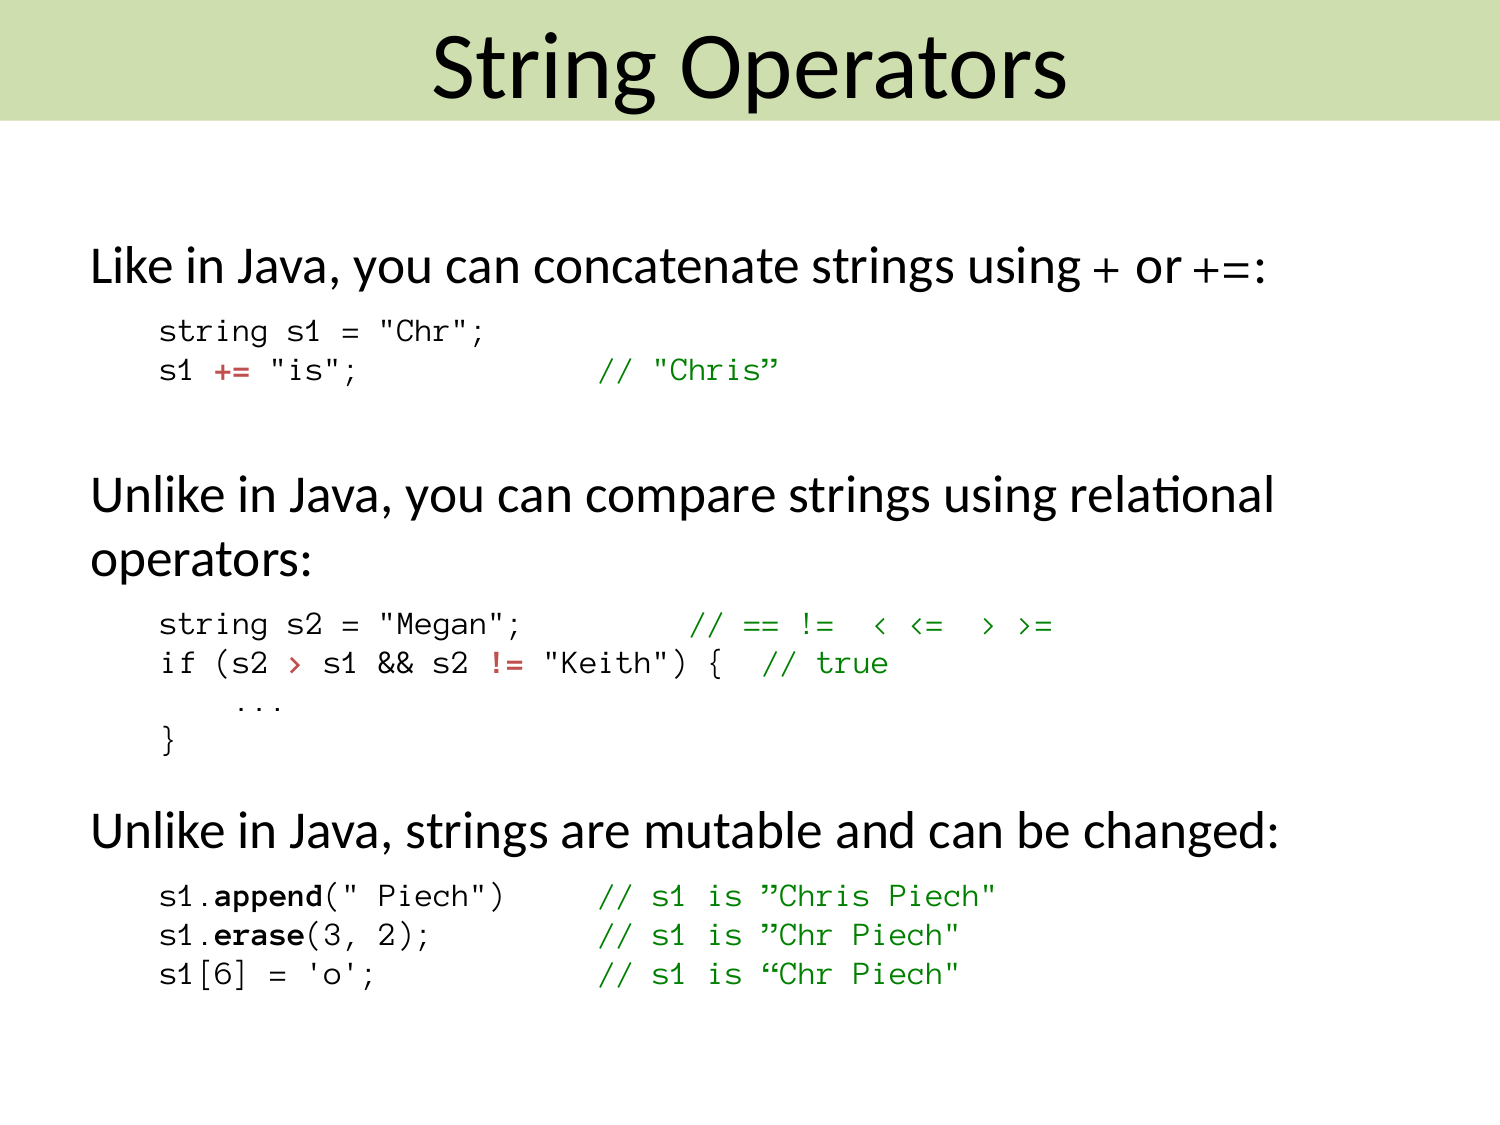

String Operators
Like in Java, you can concatenate strings using + or +=:

string s1 = "Chr";
s1 += "is";             // "Chris”

Unlike in Java, you can compare strings using relational operators:

string s2 = "Megan";         // == !=  < <=  > >=
if (s2 > s1 && s2 != "Keith") {  // true
    ...
}

Unlike in Java, strings are mutable and can be changed:

s1.append(" Piech")     // s1 is ”Chris Piech"
s1.erase(3, 2);         // s1 is ”Chr Piech"
s1[6] = 'o';            // s1 is “Chr Piech"